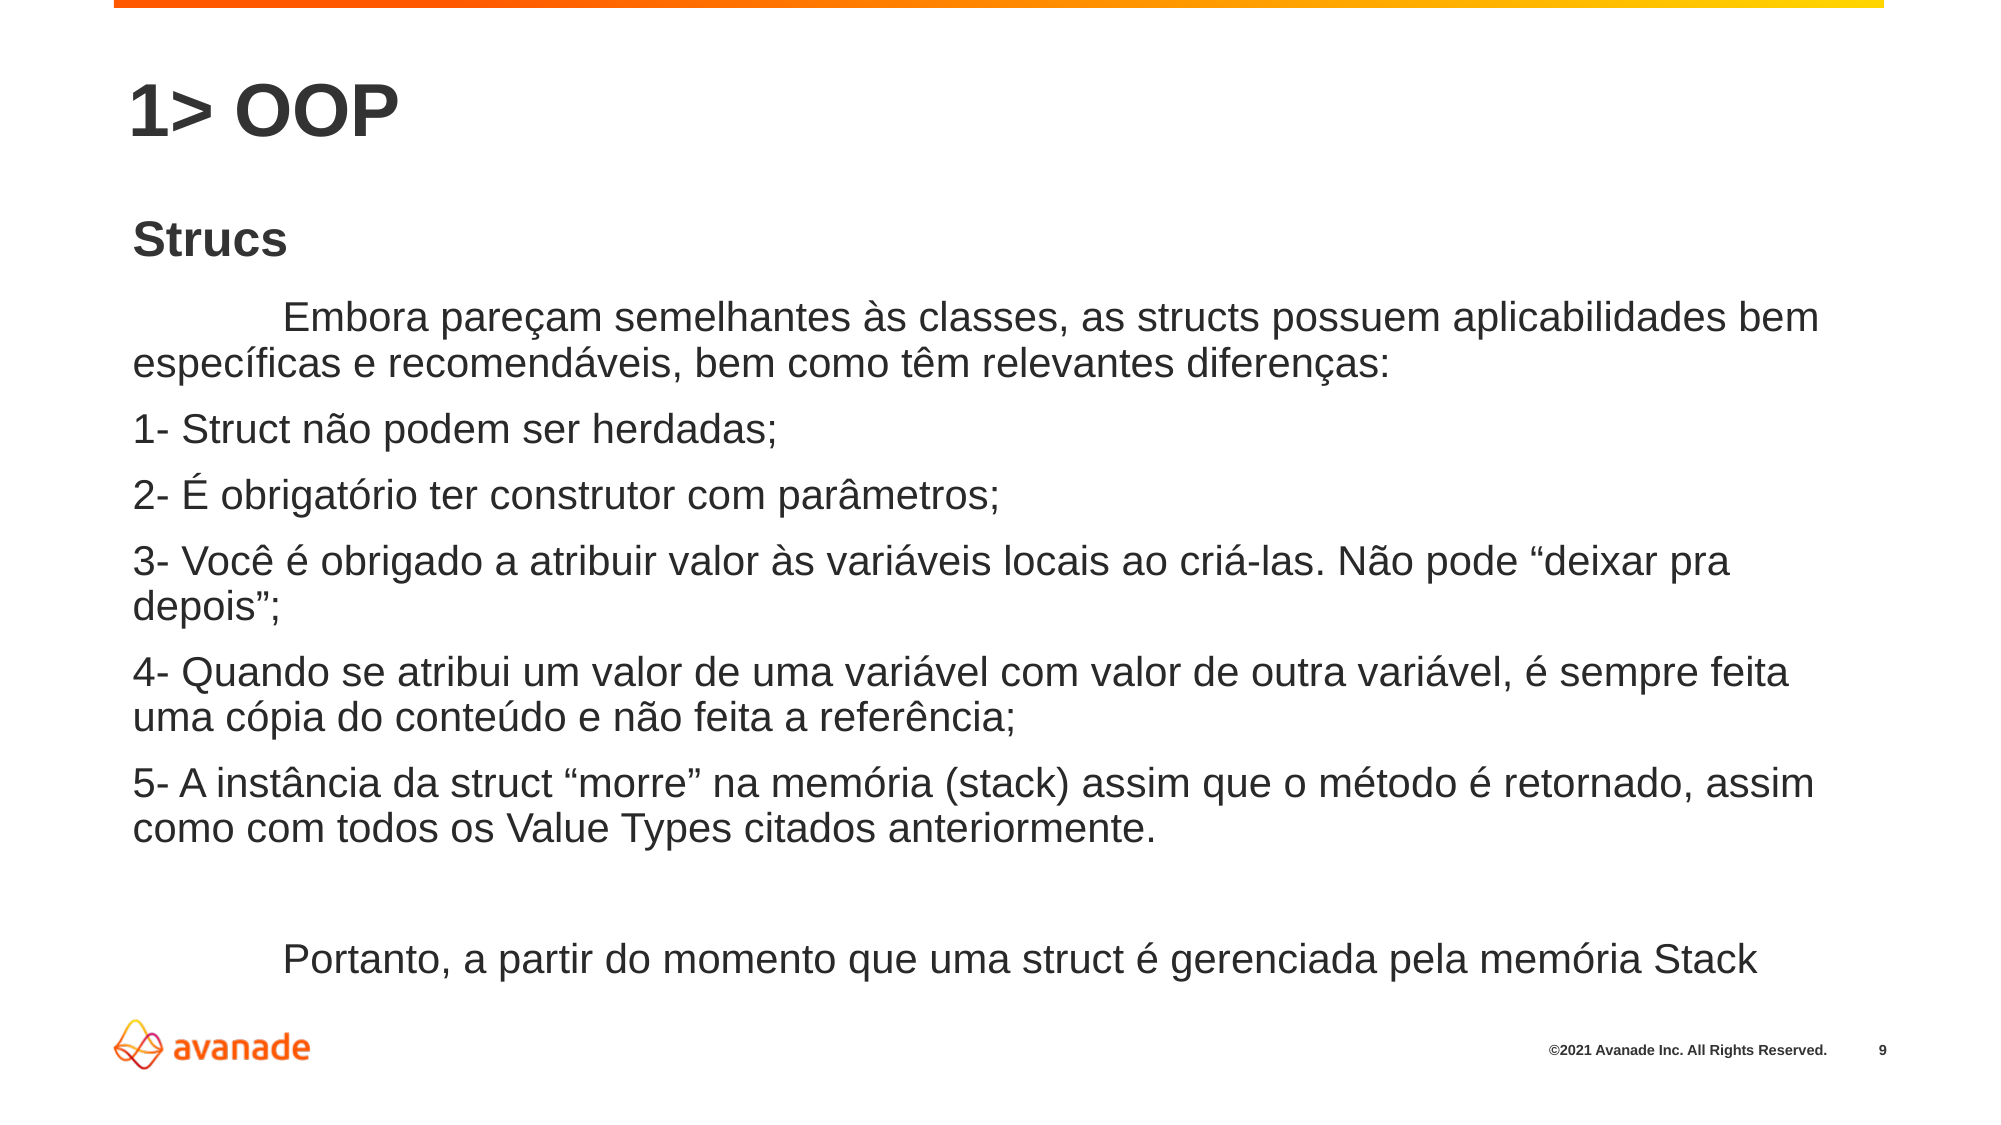

# 1> OOP
Strucs
	Embora pareçam semelhantes às classes, as structs possuem aplicabilidades bem específicas e recomendáveis, bem como têm relevantes diferenças:
1- Struct não podem ser herdadas;
2- É obrigatório ter construtor com parâmetros;
3- Você é obrigado a atribuir valor às variáveis locais ao criá-las. Não pode “deixar pra depois”;
4- Quando se atribui um valor de uma variável com valor de outra variável, é sempre feita uma cópia do conteúdo e não feita a referência;
5- A instância da struct “morre” na memória (stack) assim que o método é retornado, assim como com todos os Value Types citados anteriormente.

	Portanto, a partir do momento que uma struct é gerenciada pela memória Stack